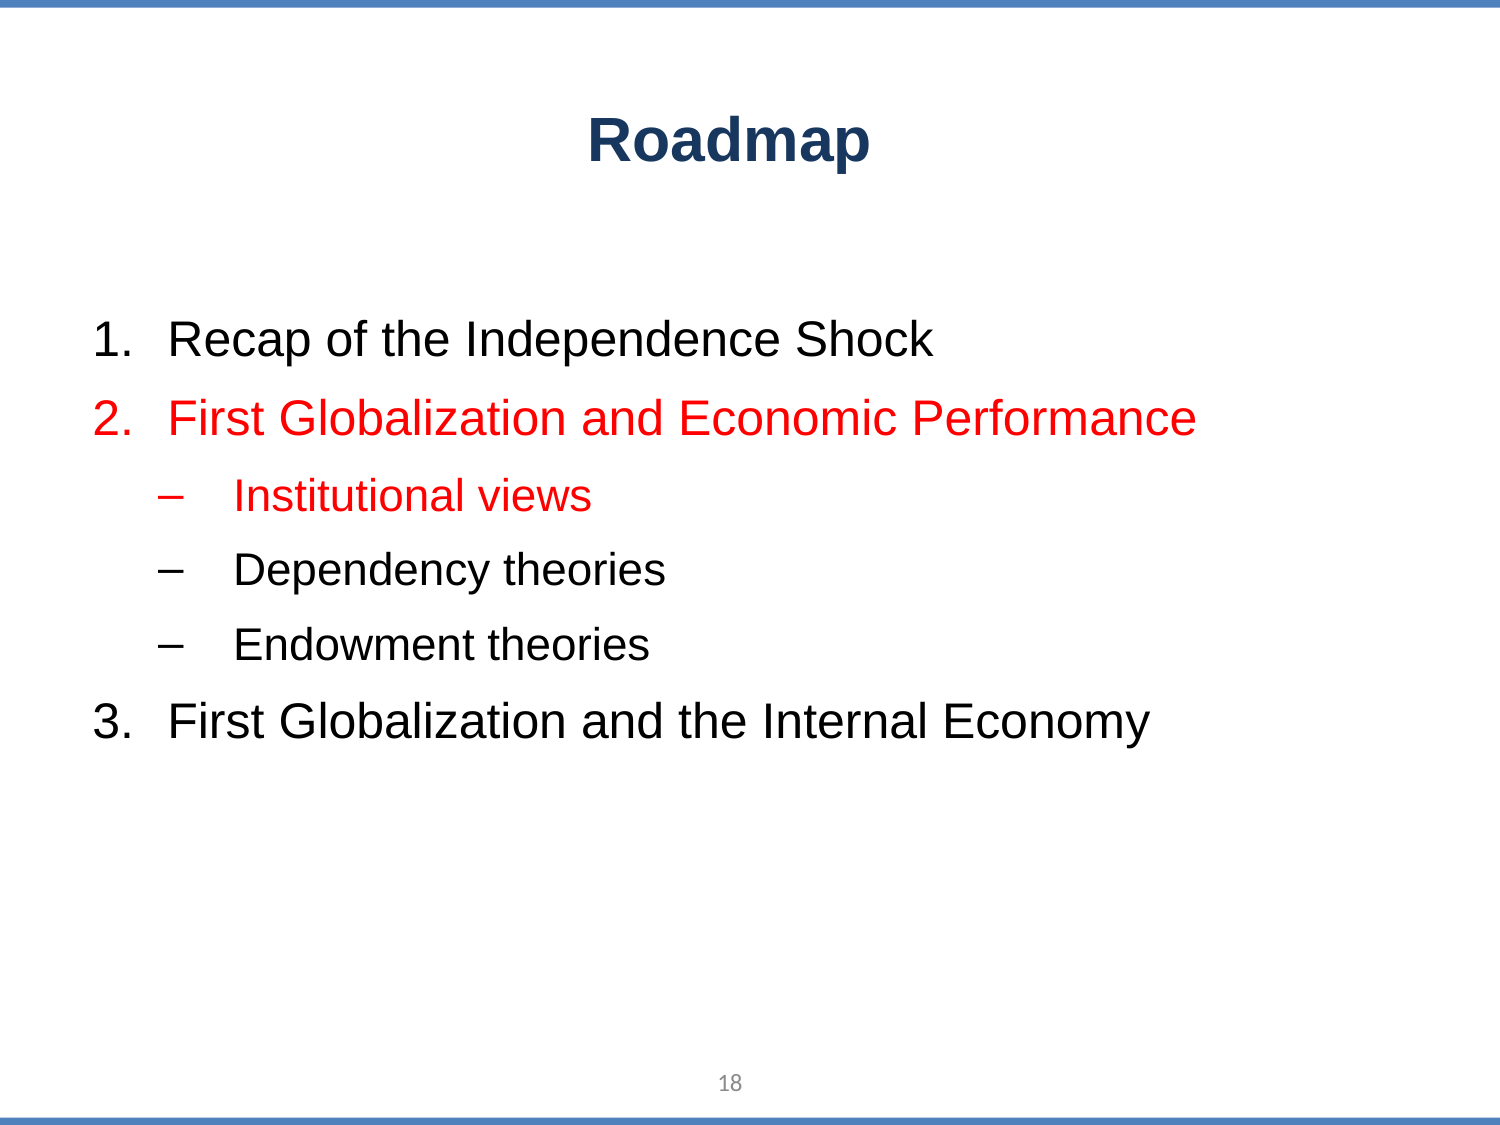

# Roadmap
Recap of the Independence Shock
First Globalization and Economic Performance
Institutional views
Dependency theories
Endowment theories
First Globalization and the Internal Economy

18